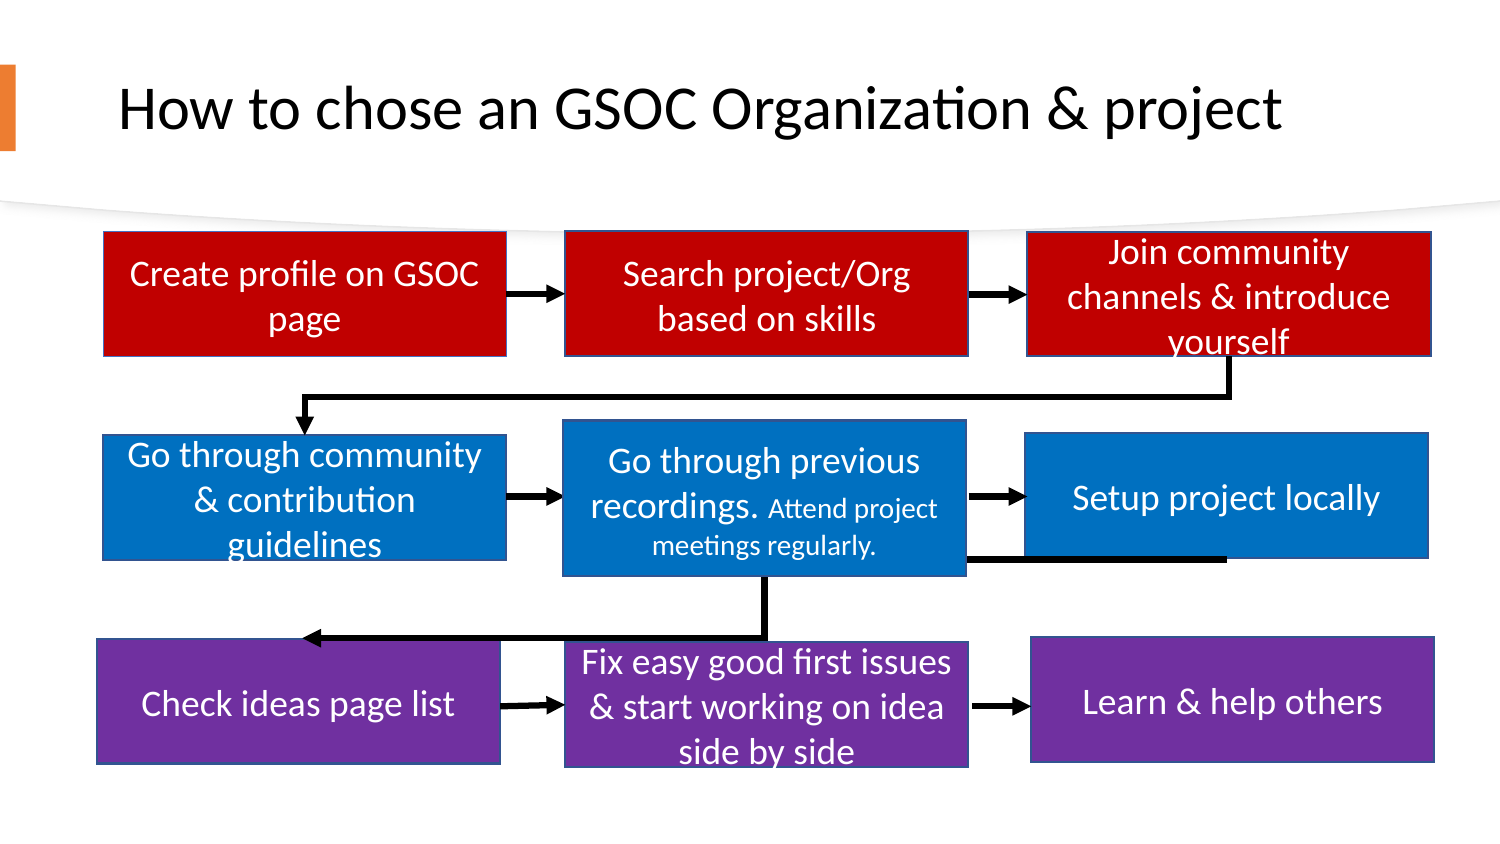

# How to chose an GSOC Organization & project

Create profile on GSOC page
Search project/Org based on skills
Join community channels & introduce yourself
Go through previous recordings. Attend project meetings regularly.
Setup project locally
Go through community & contribution guidelines
Learn & help others
Check ideas page list
Fix easy good first issues & start working on idea side by side